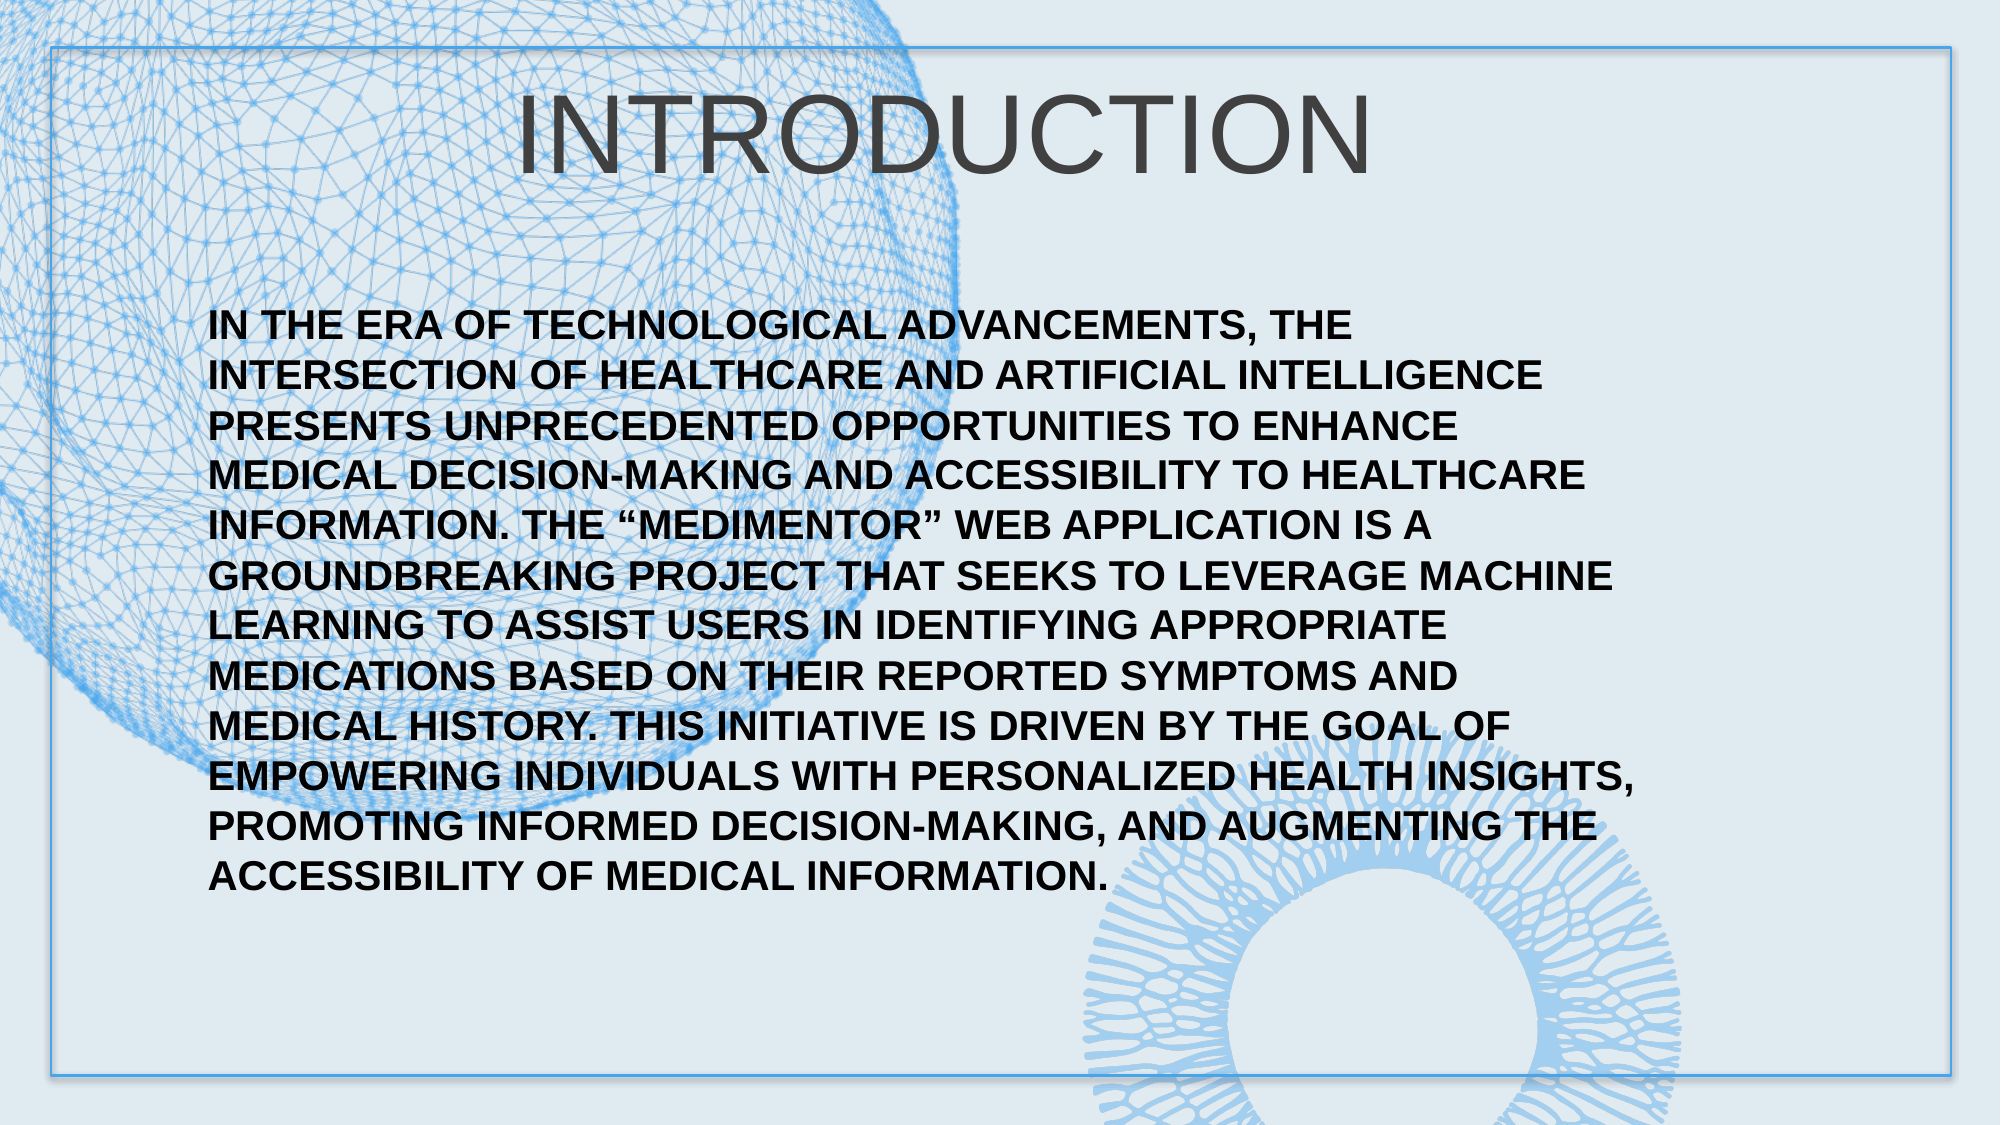

# INTRODUCTION
In the era of technological advancements, the intersection of healthcare and artificial intelligence presents unprecedented opportunities to enhance medical decision-making and accessibility to healthcare information. The “MedIMENTOR” Web Application is a groundbreaking project that seeks to leverage machine learning to assist users in identifying appropriate medications based on their reported symptoms and medical history. This initiative is driven by the goal of empowering individuals with personalized health insights, promoting informed decision-making, and augmenting the accessibility of medical information.